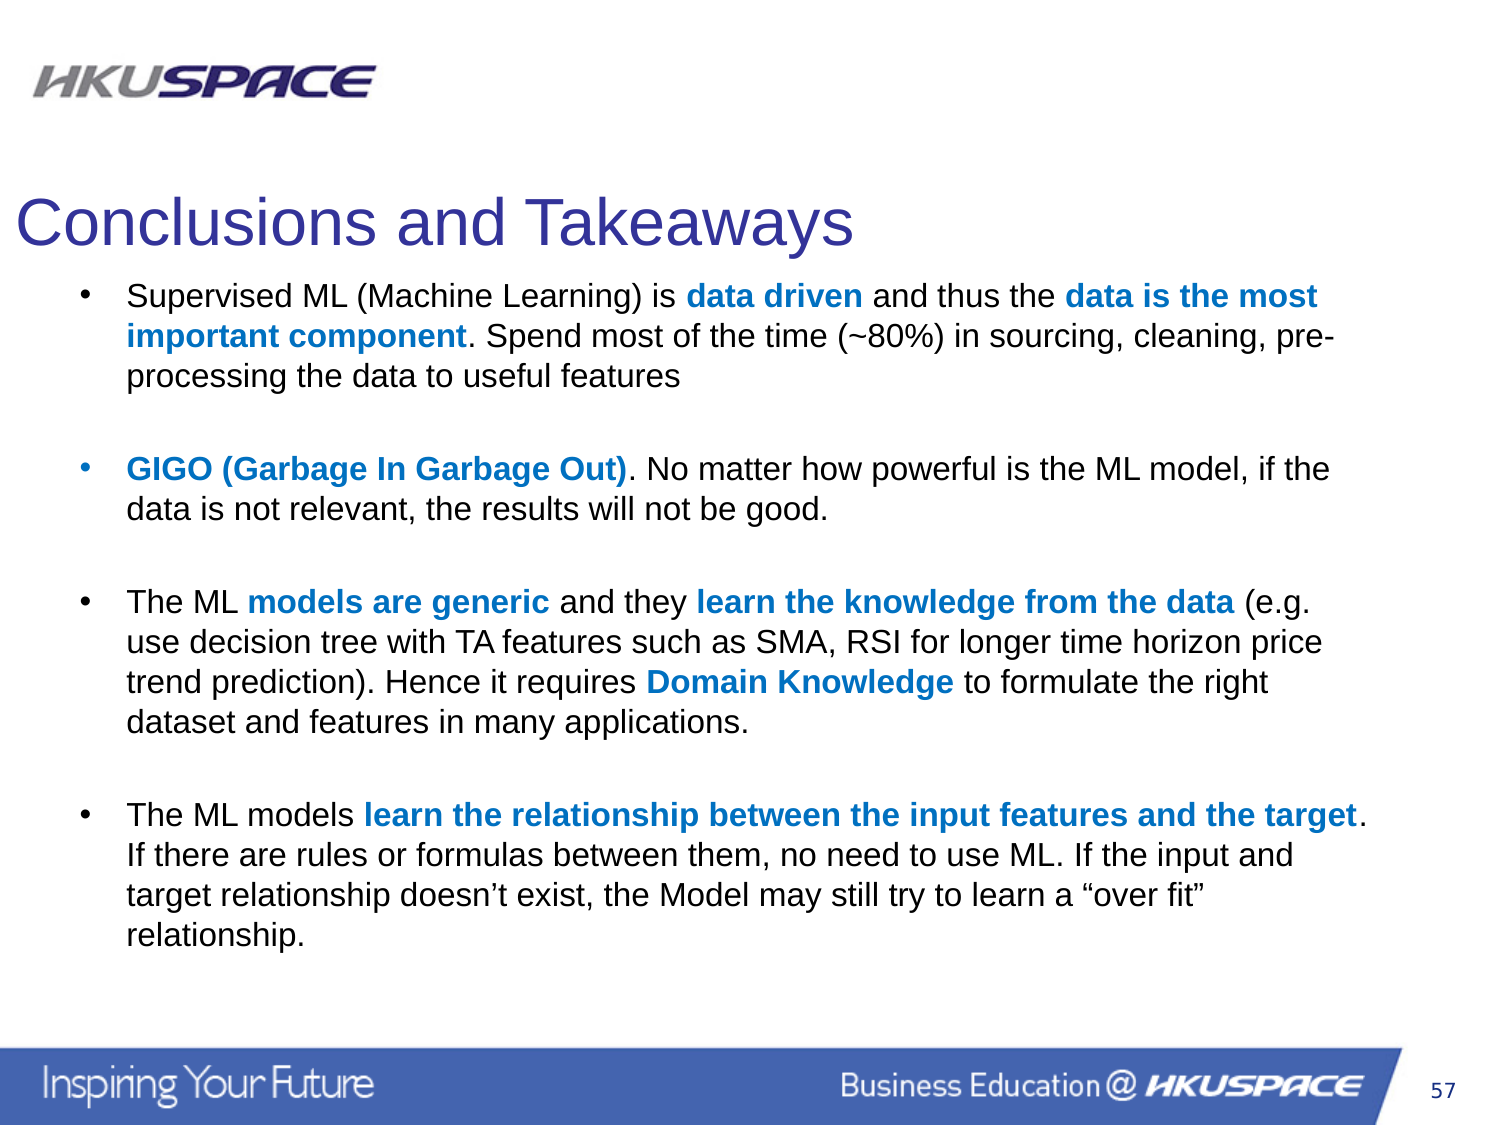

Conclusions and Takeaways
Supervised ML (Machine Learning) is data driven and thus the data is the most important component. Spend most of the time (~80%) in sourcing, cleaning, pre-processing the data to useful features

GIGO (Garbage In Garbage Out). No matter how powerful is the ML model, if the data is not relevant, the results will not be good.

The ML models are generic and they learn the knowledge from the data (e.g. use decision tree with TA features such as SMA, RSI for longer time horizon price trend prediction). Hence it requires Domain Knowledge to formulate the right dataset and features in many applications.

The ML models learn the relationship between the input features and the target. If there are rules or formulas between them, no need to use ML. If the input and target relationship doesn’t exist, the Model may still try to learn a “over fit” relationship.
57